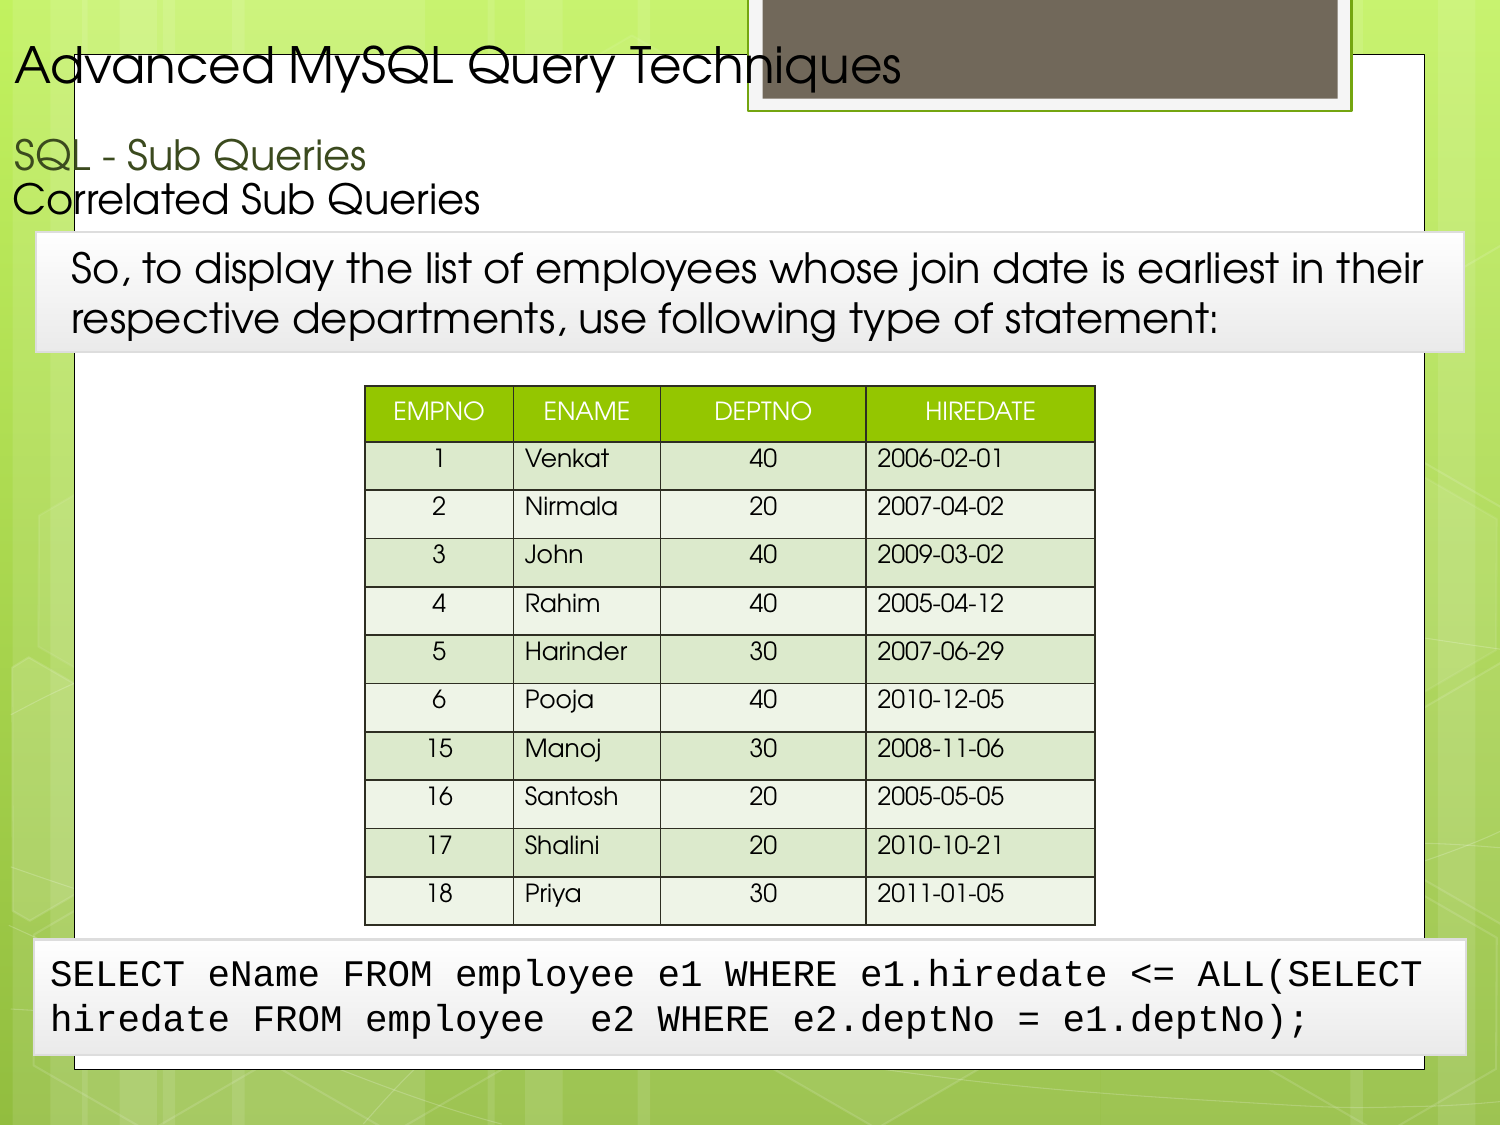

SQL - Sub Queries
Correlated Sub Queries
So, to display the list of employees whose join date is earliest in their respective departments, use following type of statement:
| EMPNO | ENAME | DEPTNO | HIREDATE |
| --- | --- | --- | --- |
| 1 | Venkat | 40 | 2006-02-01 |
| 2 | Nirmala | 20 | 2007-04-02 |
| 3 | John | 40 | 2009-03-02 |
| 4 | Rahim | 40 | 2005-04-12 |
| 5 | Harinder | 30 | 2007-06-29 |
| 6 | Pooja | 40 | 2010-12-05 |
| 15 | Manoj | 30 | 2008-11-06 |
| 16 | Santosh | 20 | 2005-05-05 |
| 17 | Shalini | 20 | 2010-10-21 |
| 18 | Priya | 30 | 2011-01-05 |

SELECT eName FROM employee e1 WHERE e1.hiredate <= ALL(SELECT hiredate FROM employee  e2 WHERE e2.deptNo = e1.deptNo);